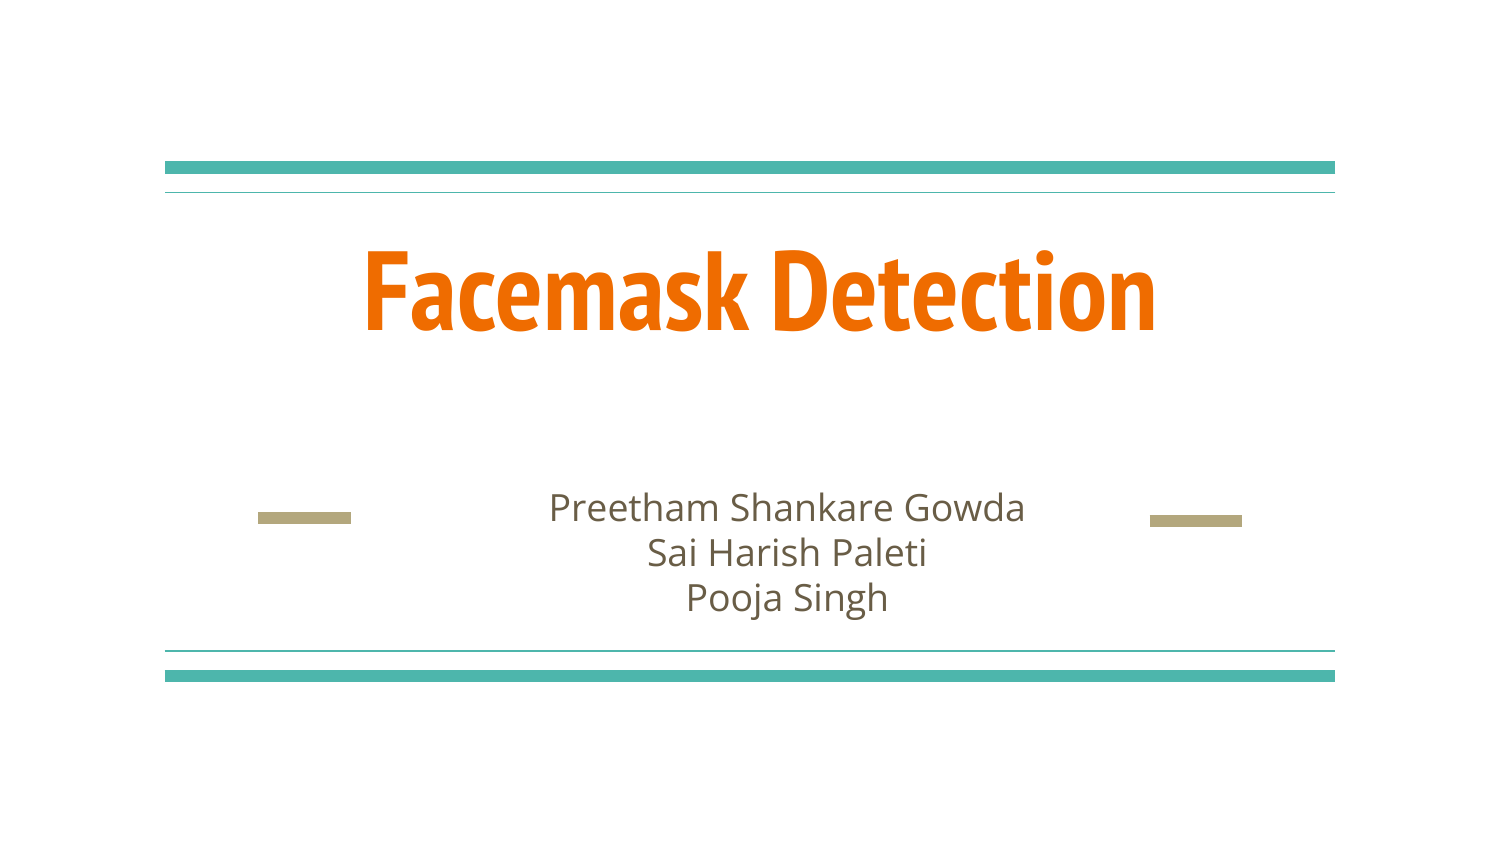

# Facemask Detection
Preetham Shankare Gowda
Sai Harish Paleti
Pooja Singh